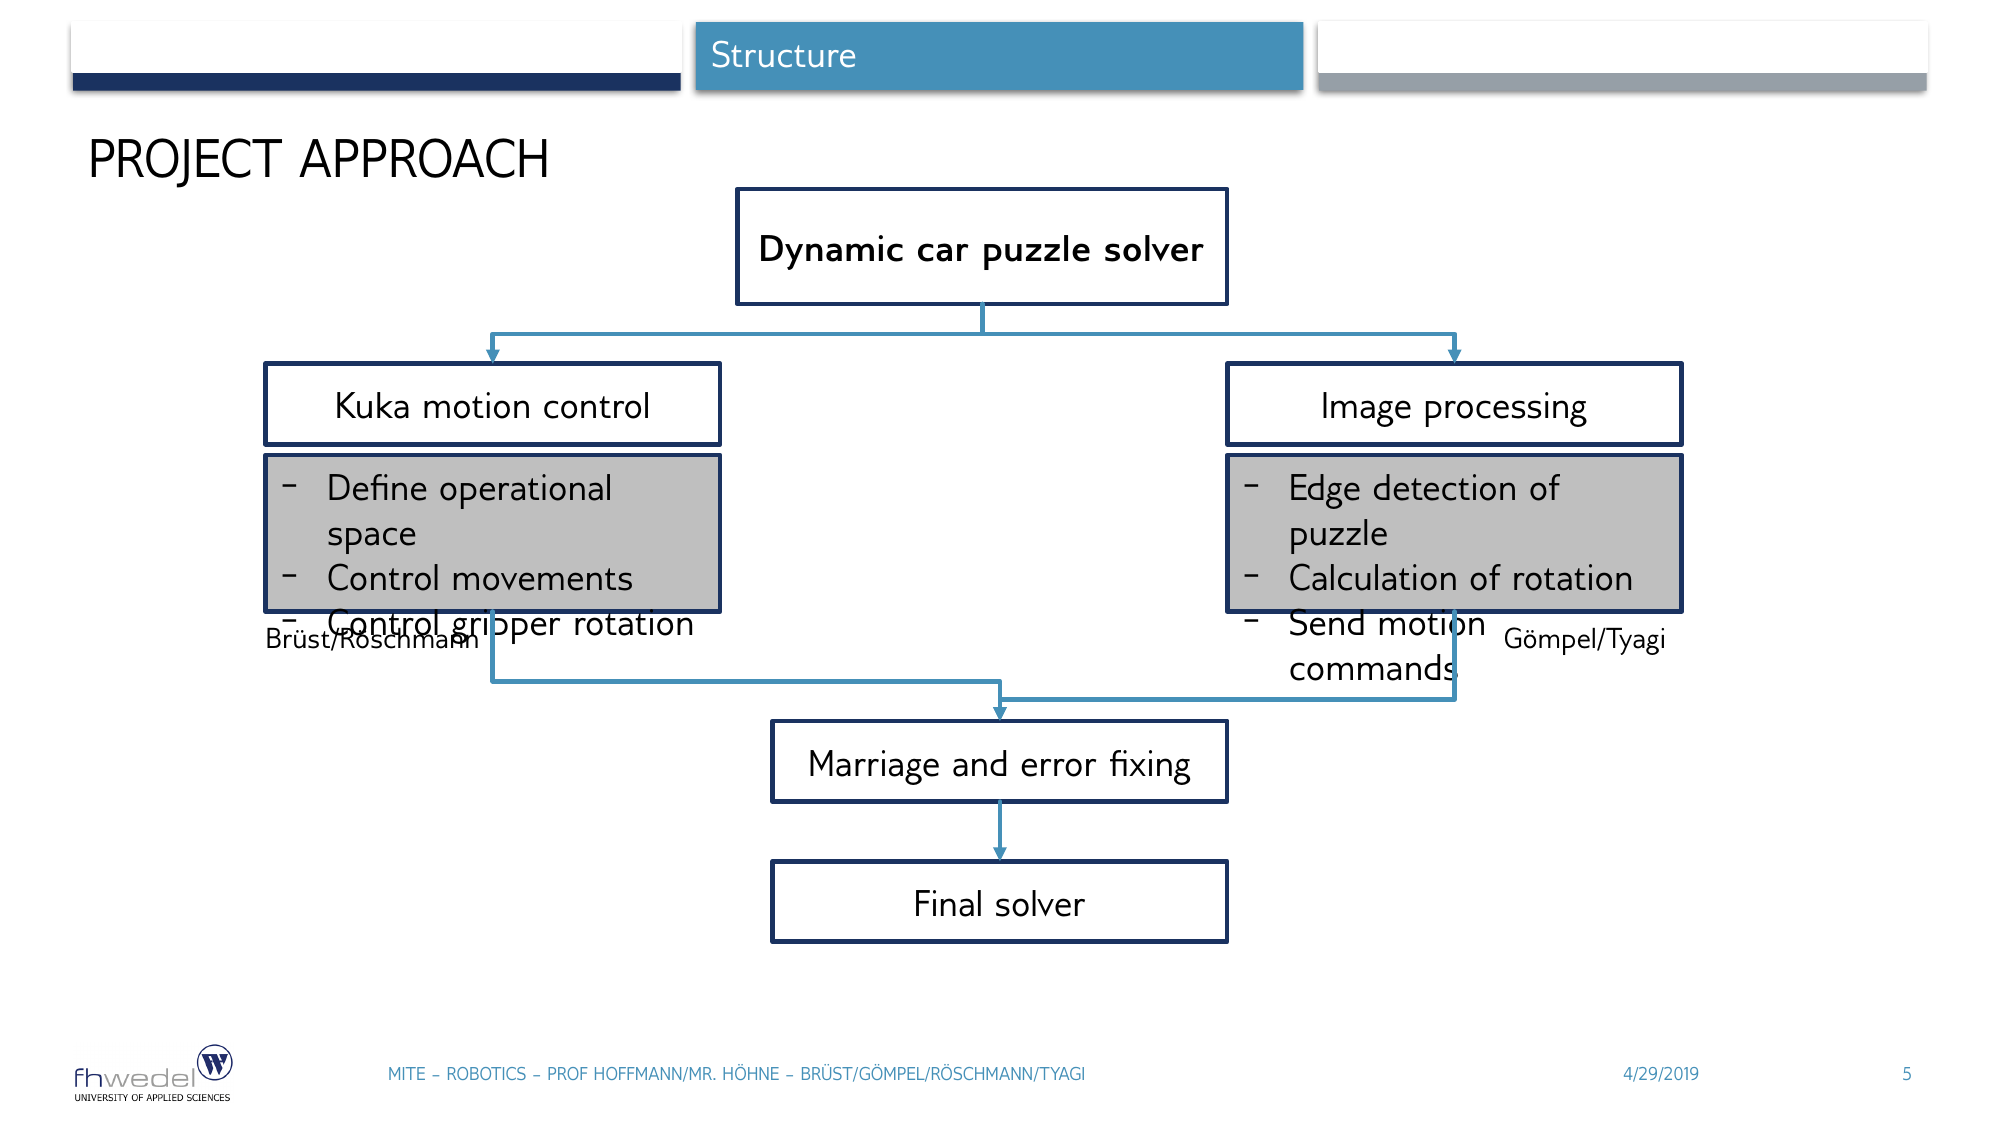

Structure
# Project approach
Dynamic car puzzle solver
Kuka motion control
Image processing
Define operational space
Control movements
Control gripper rotation

Edge detection of puzzle
Calculation of rotation
Send motion commands

Brüst/Röschmann
Gömpel/Tyagi
Marriage and error fixing
Final solver
4/29/2019
		MITE – Robotics – Prof Hoffmann/mr. Höhne – Brüst/Gömpel/Röschmann/Tyagi
5